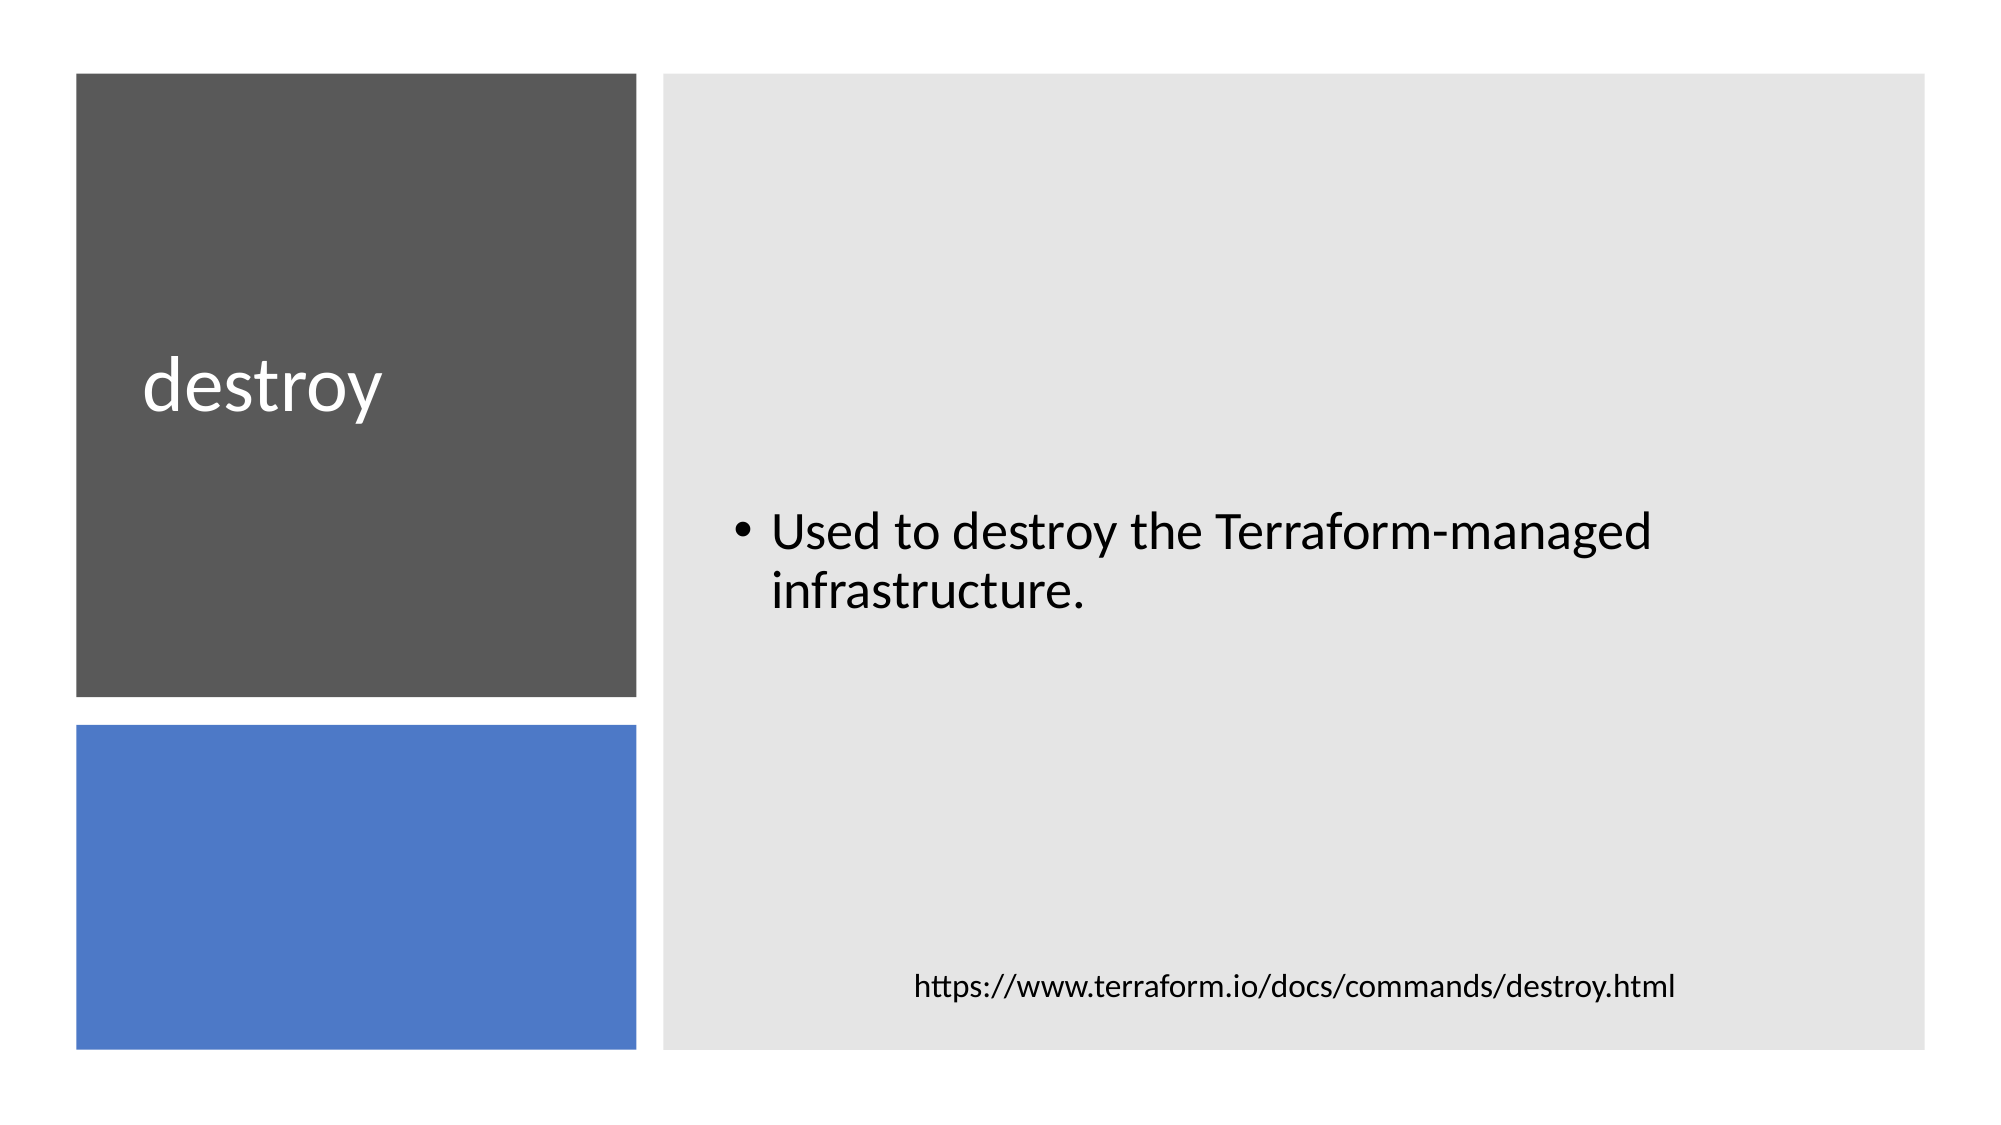

Used to destroy the Terraform-managed infrastructure.
# destroy

https://www.terraform.io/docs/commands/destroy.html